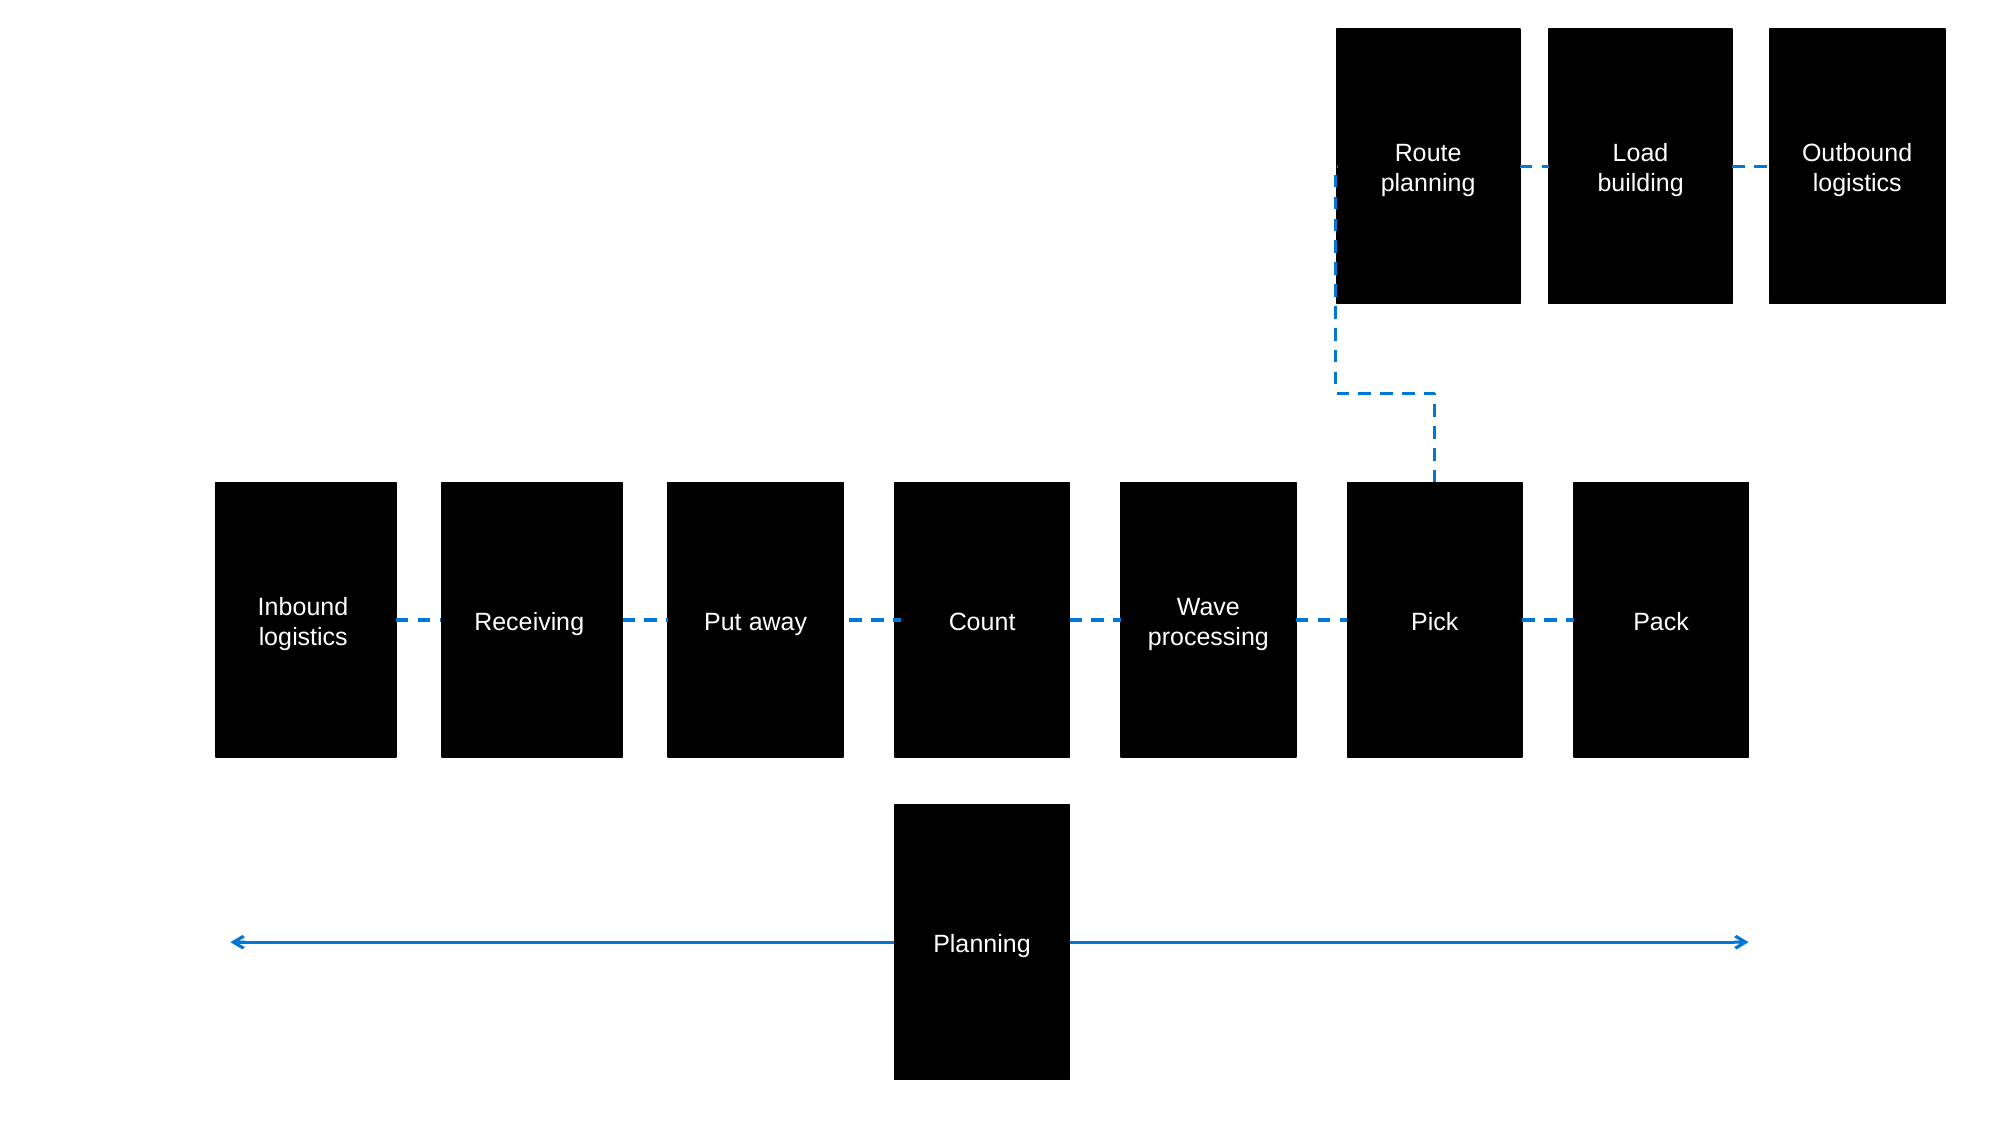

Route planning
Outbound logistics
Load building
Inbound logistics
Inbound logistics
Receiving
Receiving
Put away
Count
Wave processing
Pick
Pack
Planning